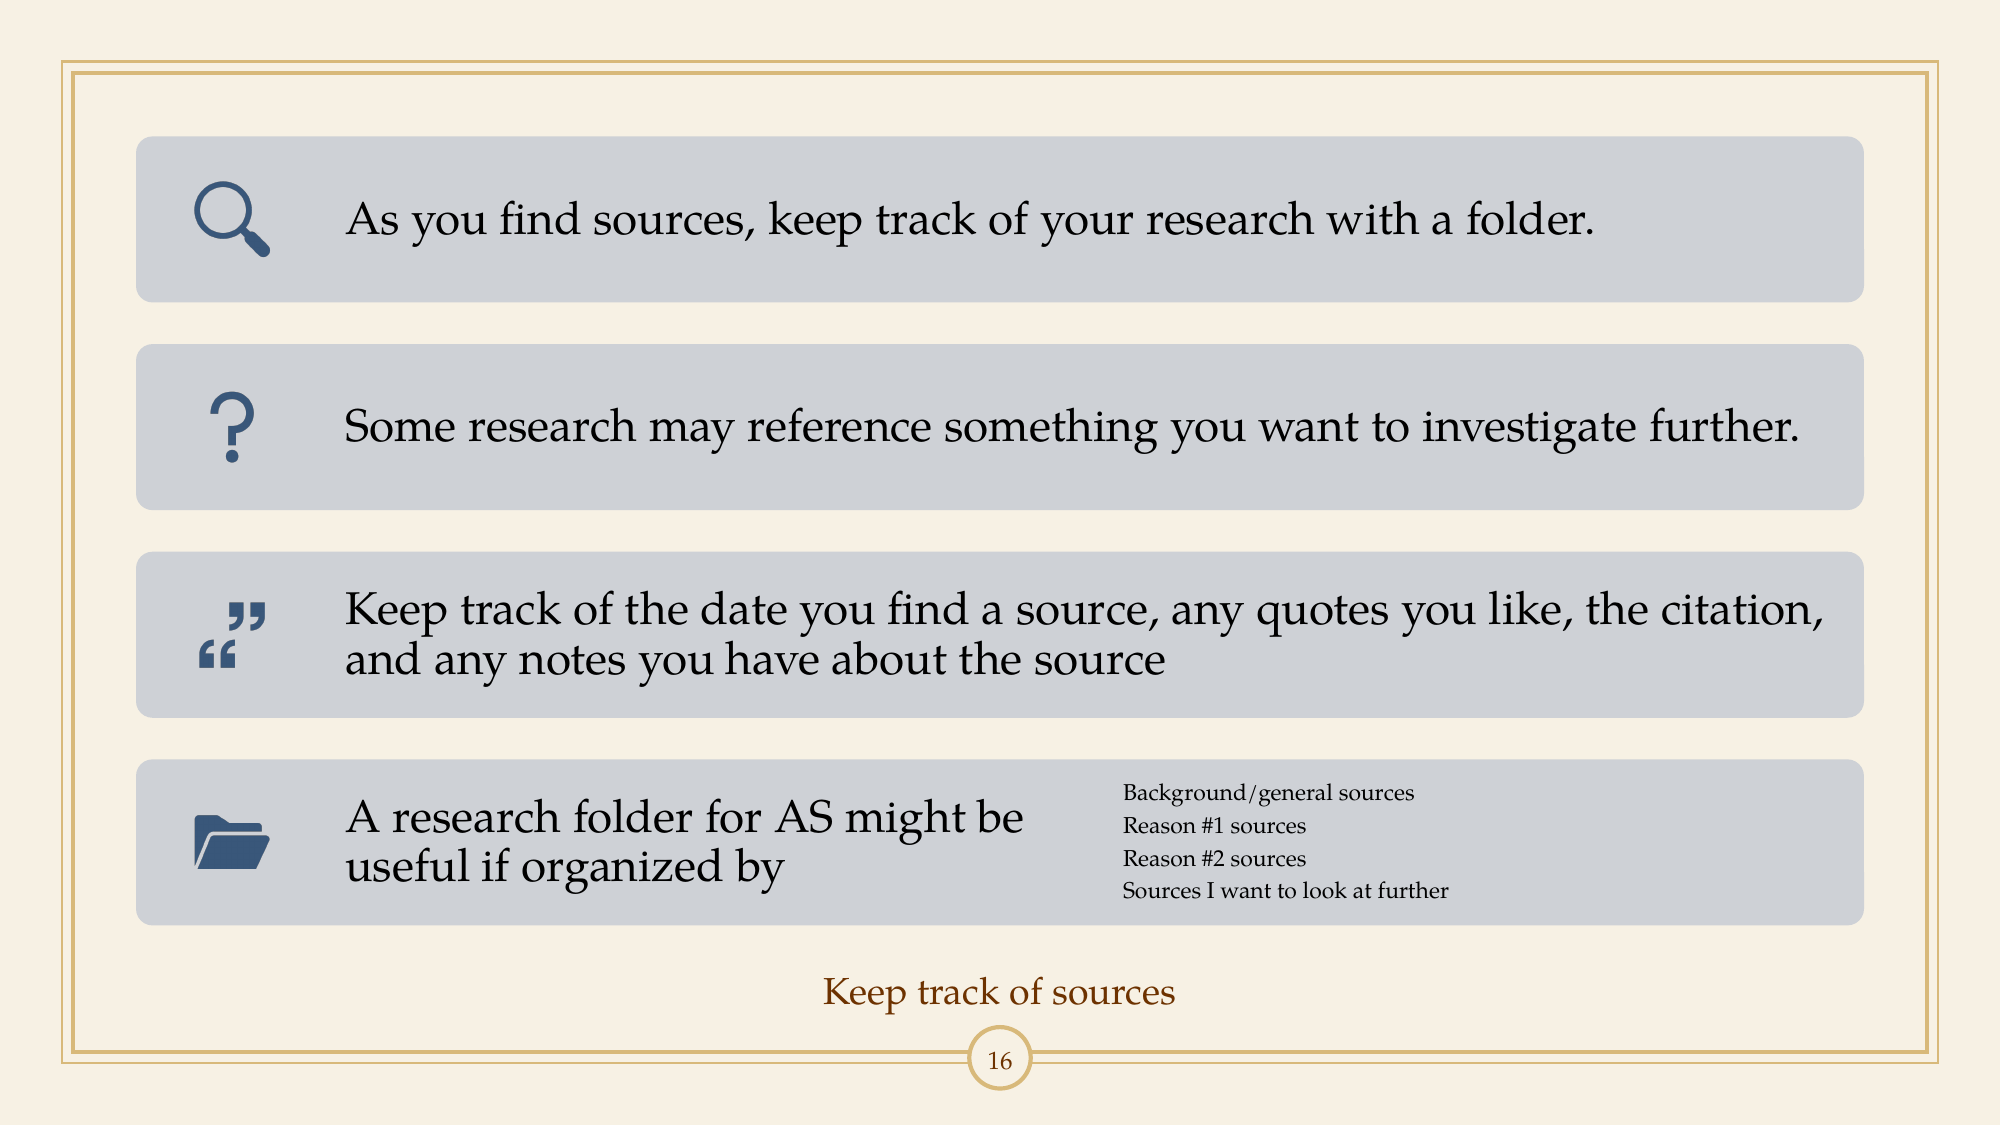

As you find sources, keep track of your research with a folder.
Some research may reference something you want to investigate further.
Keep track of the date you find a source, any quotes you like, the citation, and any notes you have about the source
A research folder for AS might be useful if organized by
Background/general sources
Reason #1 sources
Reason #2 sources
Sources I want to look at further
# Keep track of sources
16